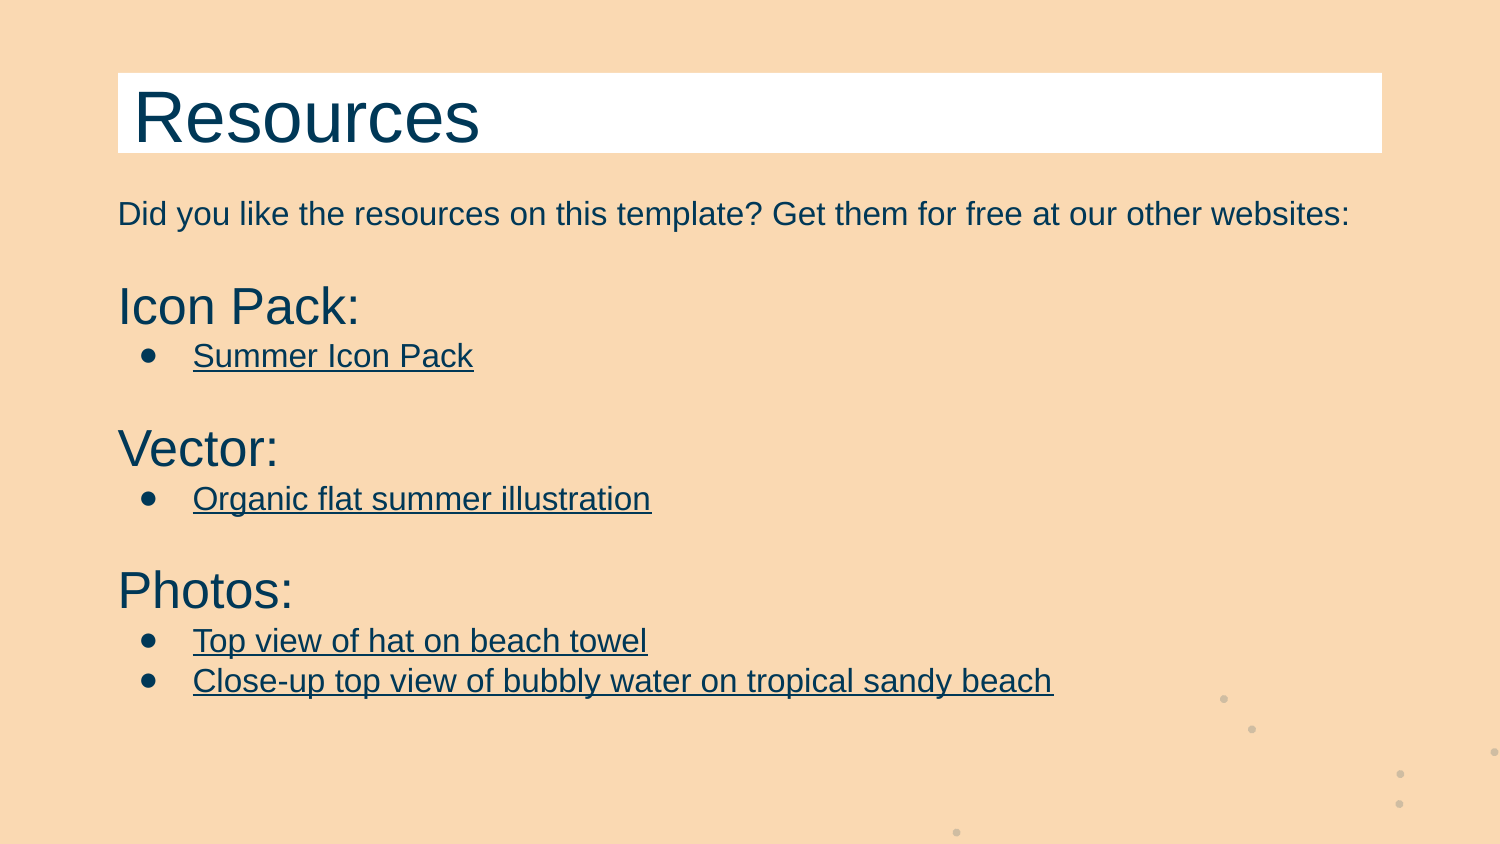

# Resources
Did you like the resources on this template? Get them for free at our other websites:

Icon Pack:
Summer Icon Pack

Vector:
Organic flat summer illustration

Photos:
Top view of hat on beach towel
Close-up top view of bubbly water on tropical sandy beach